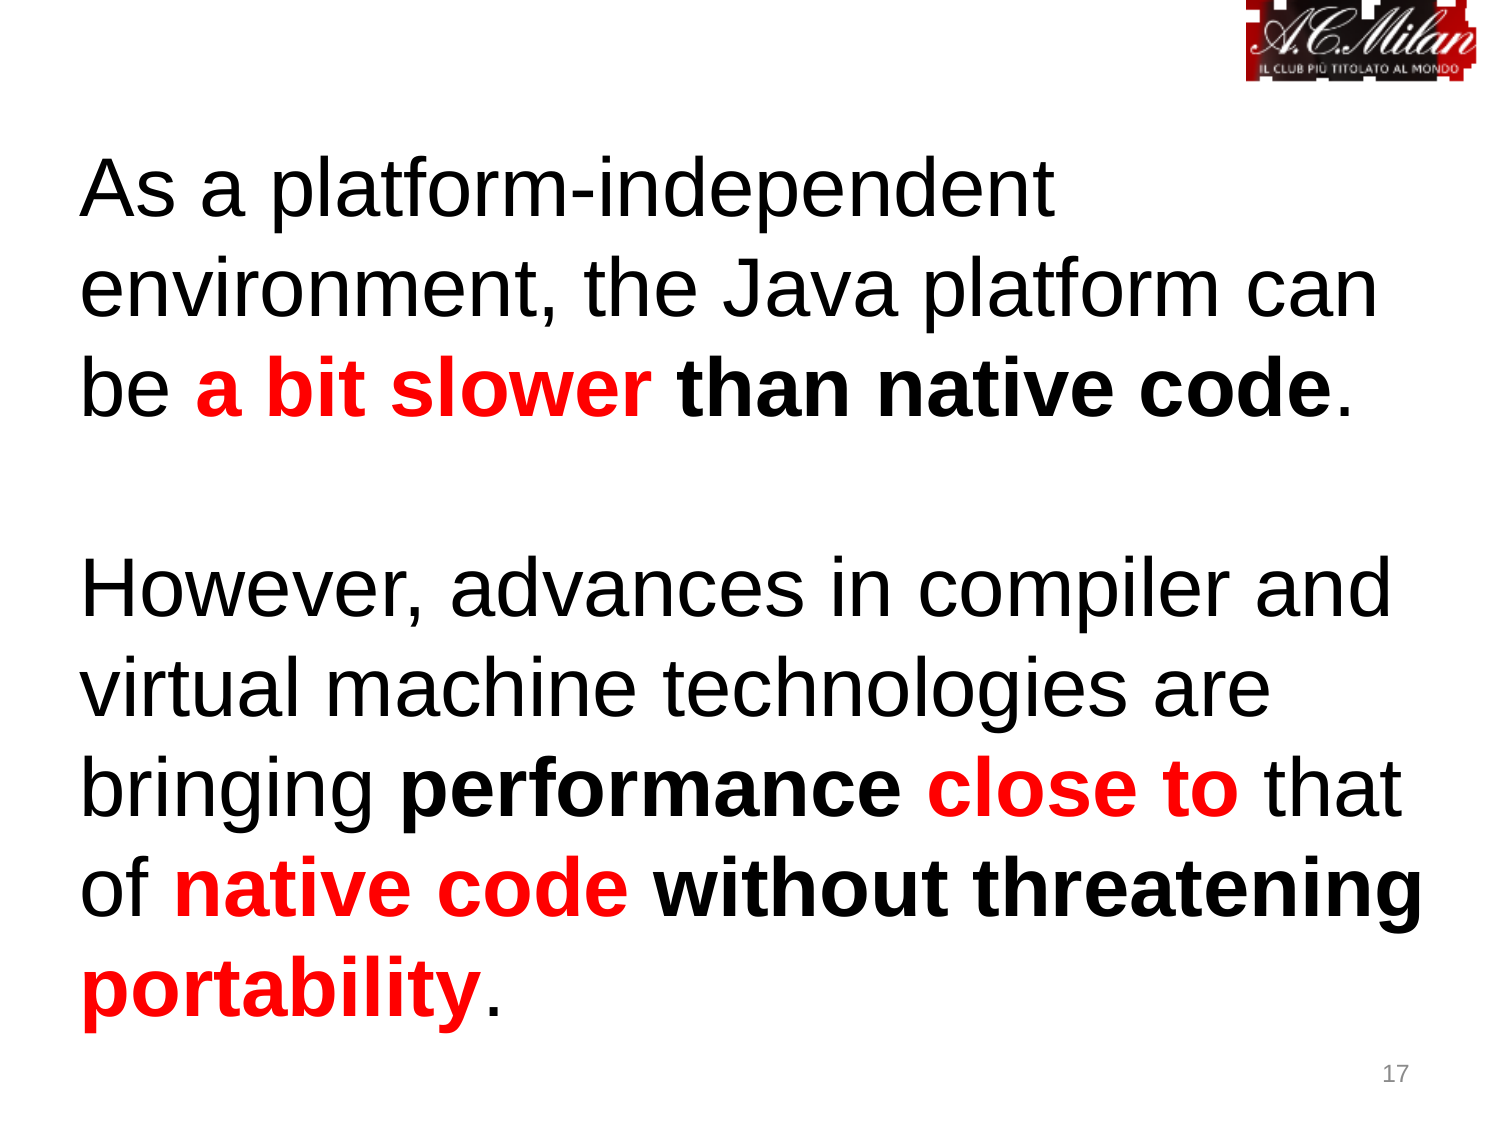

As a platform-independent environment, the Java platform can be a bit slower than native code.

However, advances in compiler and virtual machine technologies are bringing performance close to that of native code without threatening portability.
17